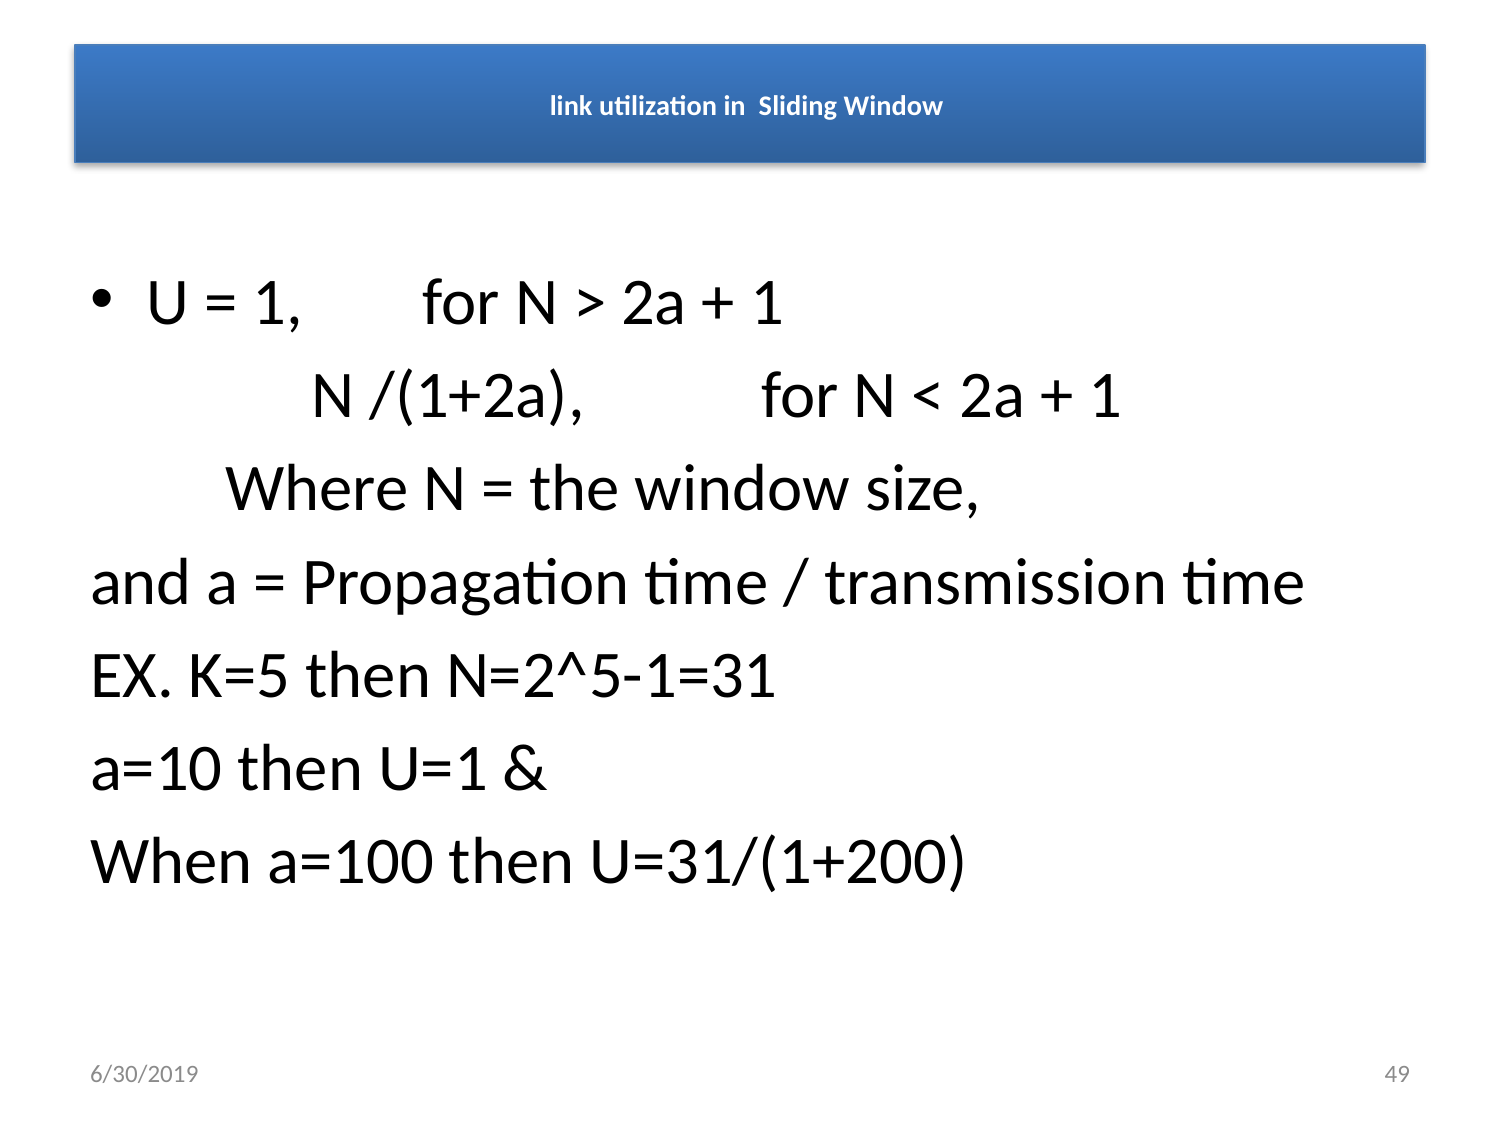

# link utilization in  Sliding Window
U = 1,        for N > 2a + 1
		 N /(1+2a),		 for N < 2a + 1
         Where N = the window size,
and a = Propagation time / transmission time
EX. K=5 then N=2^5-1=31
a=10 then U=1 &
When a=100 then U=31/(1+200)

6/30/2019
49